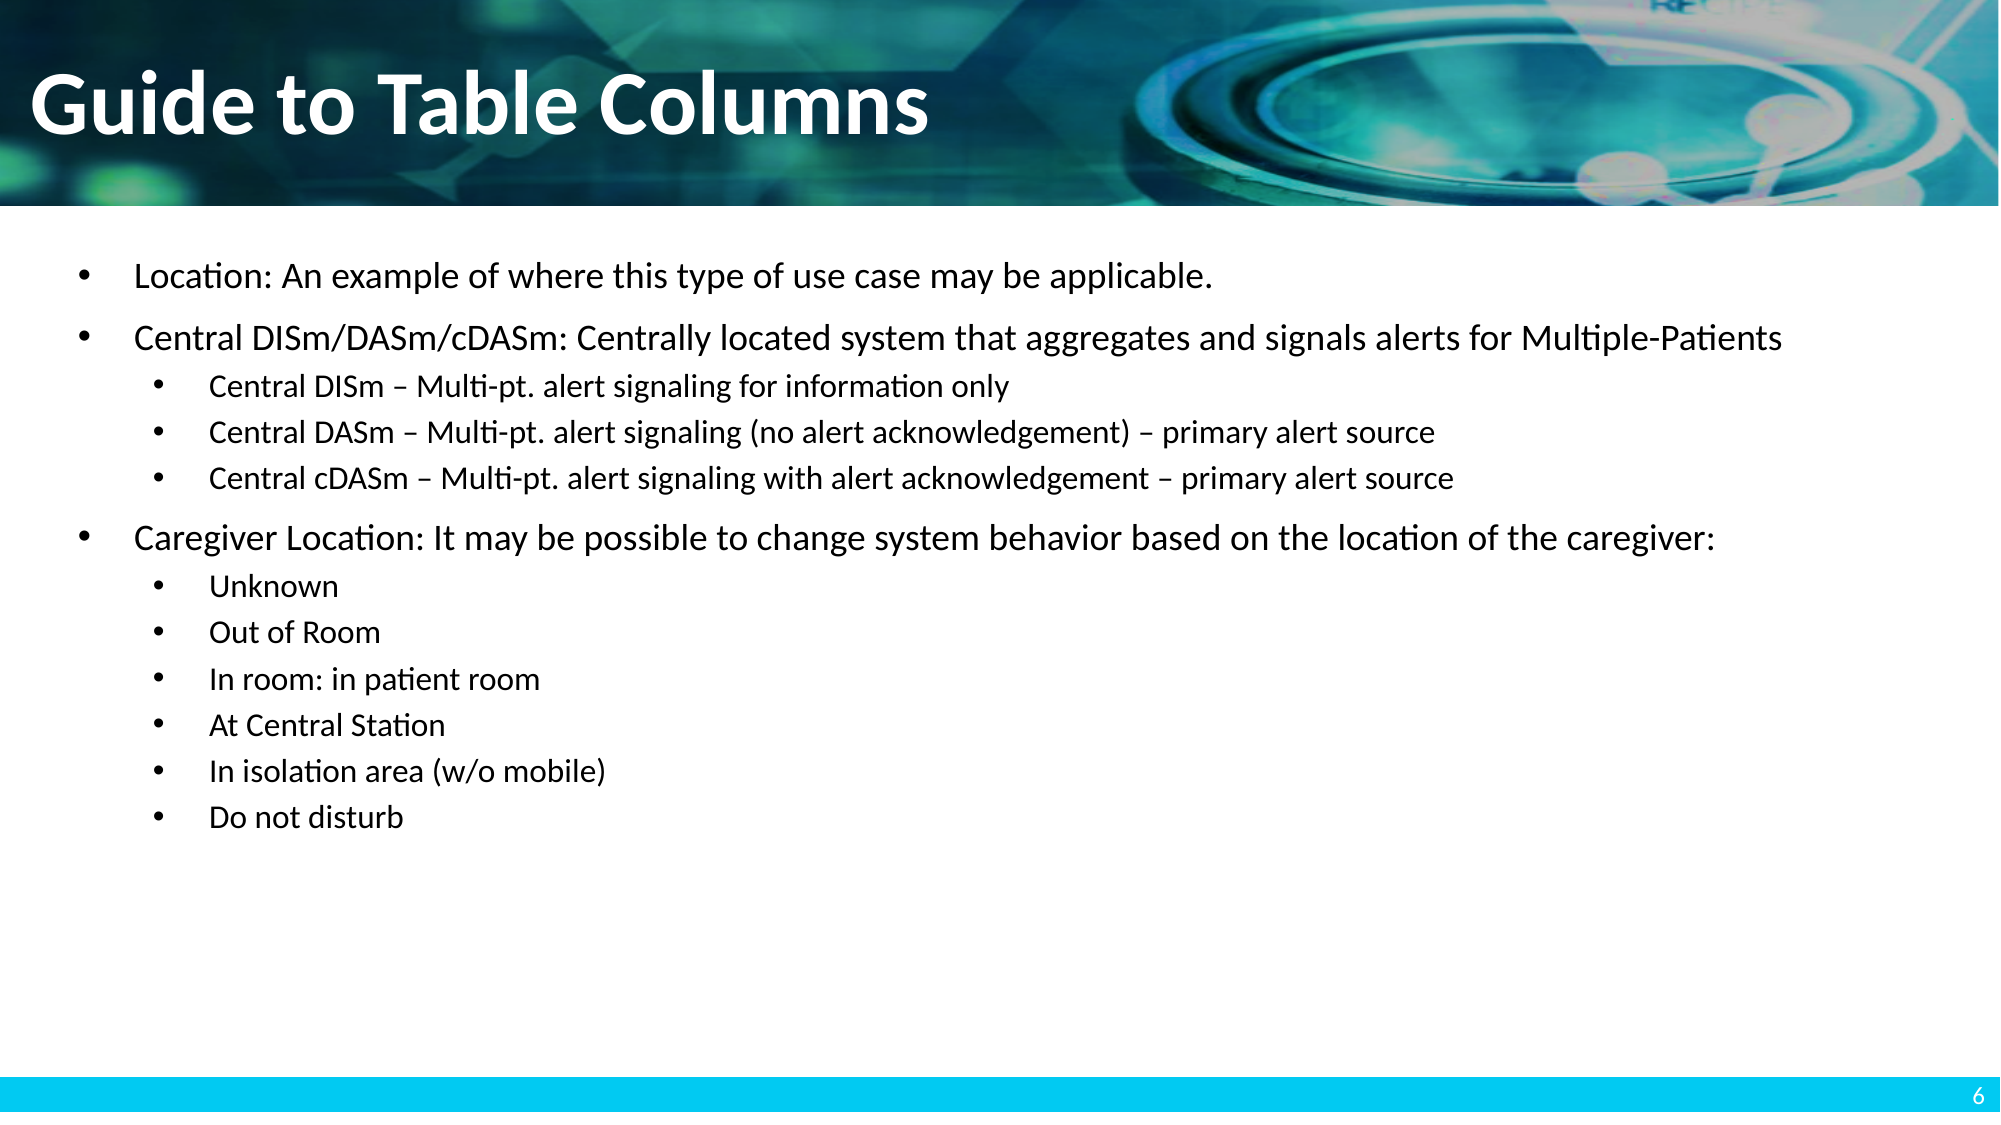

# Guide to Table Columns
Location: An example of where this type of use case may be applicable.
Central DISm/DASm/cDASm: Centrally located system that aggregates and signals alerts for Multiple-Patients
Central DISm – Multi-pt. alert signaling for information only
Central DASm – Multi-pt. alert signaling (no alert acknowledgement) – primary alert source
Central cDASm – Multi-pt. alert signaling with alert acknowledgement – primary alert source
Caregiver Location: It may be possible to change system behavior based on the location of the caregiver:
Unknown
Out of Room
In room: in patient room
At Central Station
In isolation area (w/o mobile)
Do not disturb
6